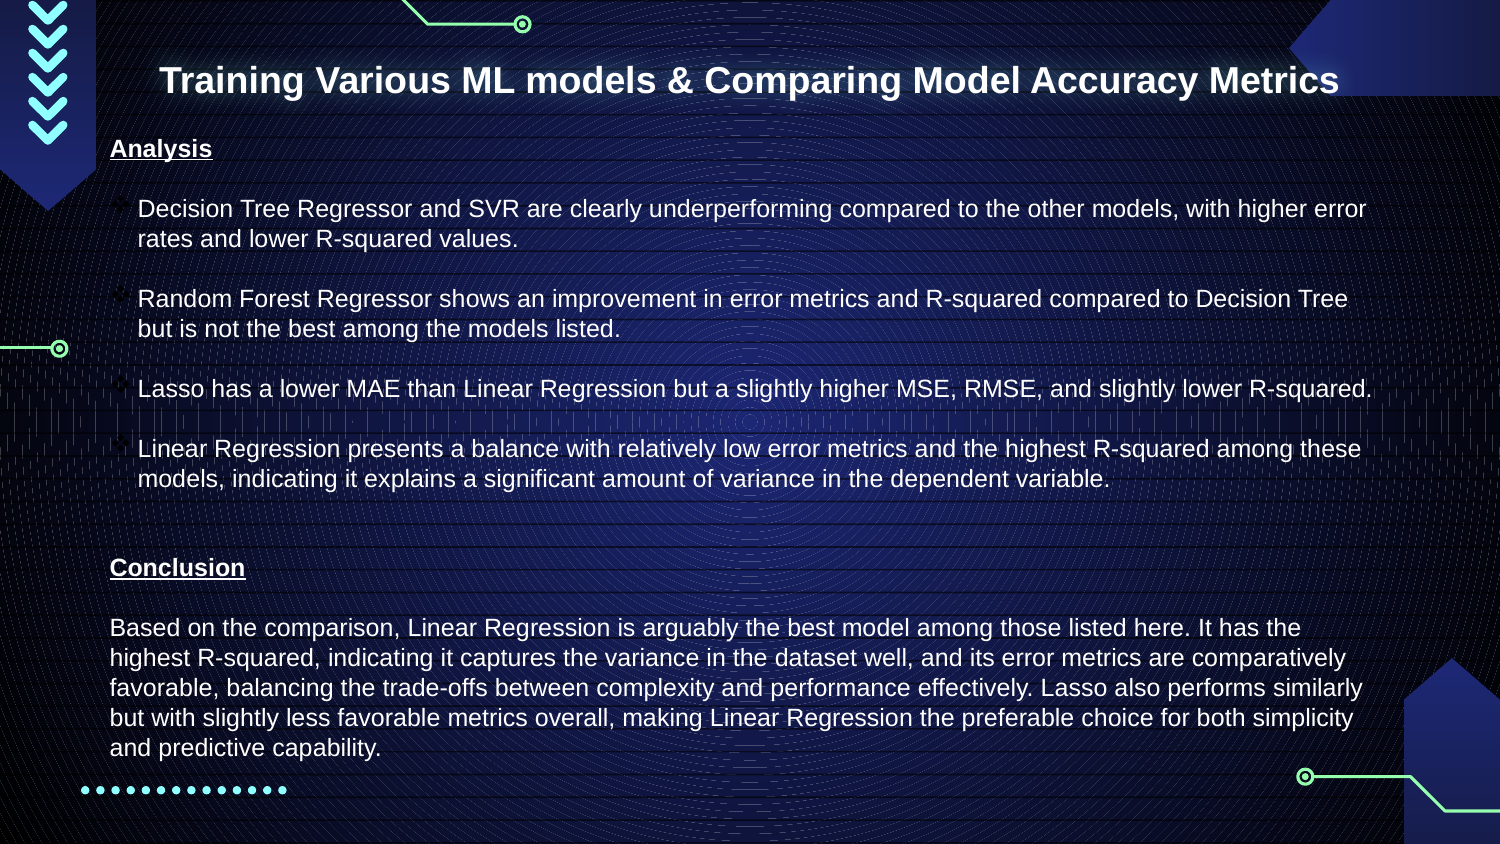

# Training Various ML models & Comparing Model Accuracy Metrics
Analysis

Decision Tree Regressor and SVR are clearly underperforming compared to the other models, with higher error rates and lower R-squared values.

Random Forest Regressor shows an improvement in error metrics and R-squared compared to Decision Tree but is not the best among the models listed.

Lasso has a lower MAE than Linear Regression but a slightly higher MSE, RMSE, and slightly lower R-squared.

Linear Regression presents a balance with relatively low error metrics and the highest R-squared among these models, indicating it explains a significant amount of variance in the dependent variable.

Conclusion

Based on the comparison, Linear Regression is arguably the best model among those listed here. It has the highest R-squared, indicating it captures the variance in the dataset well, and its error metrics are comparatively favorable, balancing the trade-offs between complexity and performance effectively. Lasso also performs similarly but with slightly less favorable metrics overall, making Linear Regression the preferable choice for both simplicity and predictive capability.